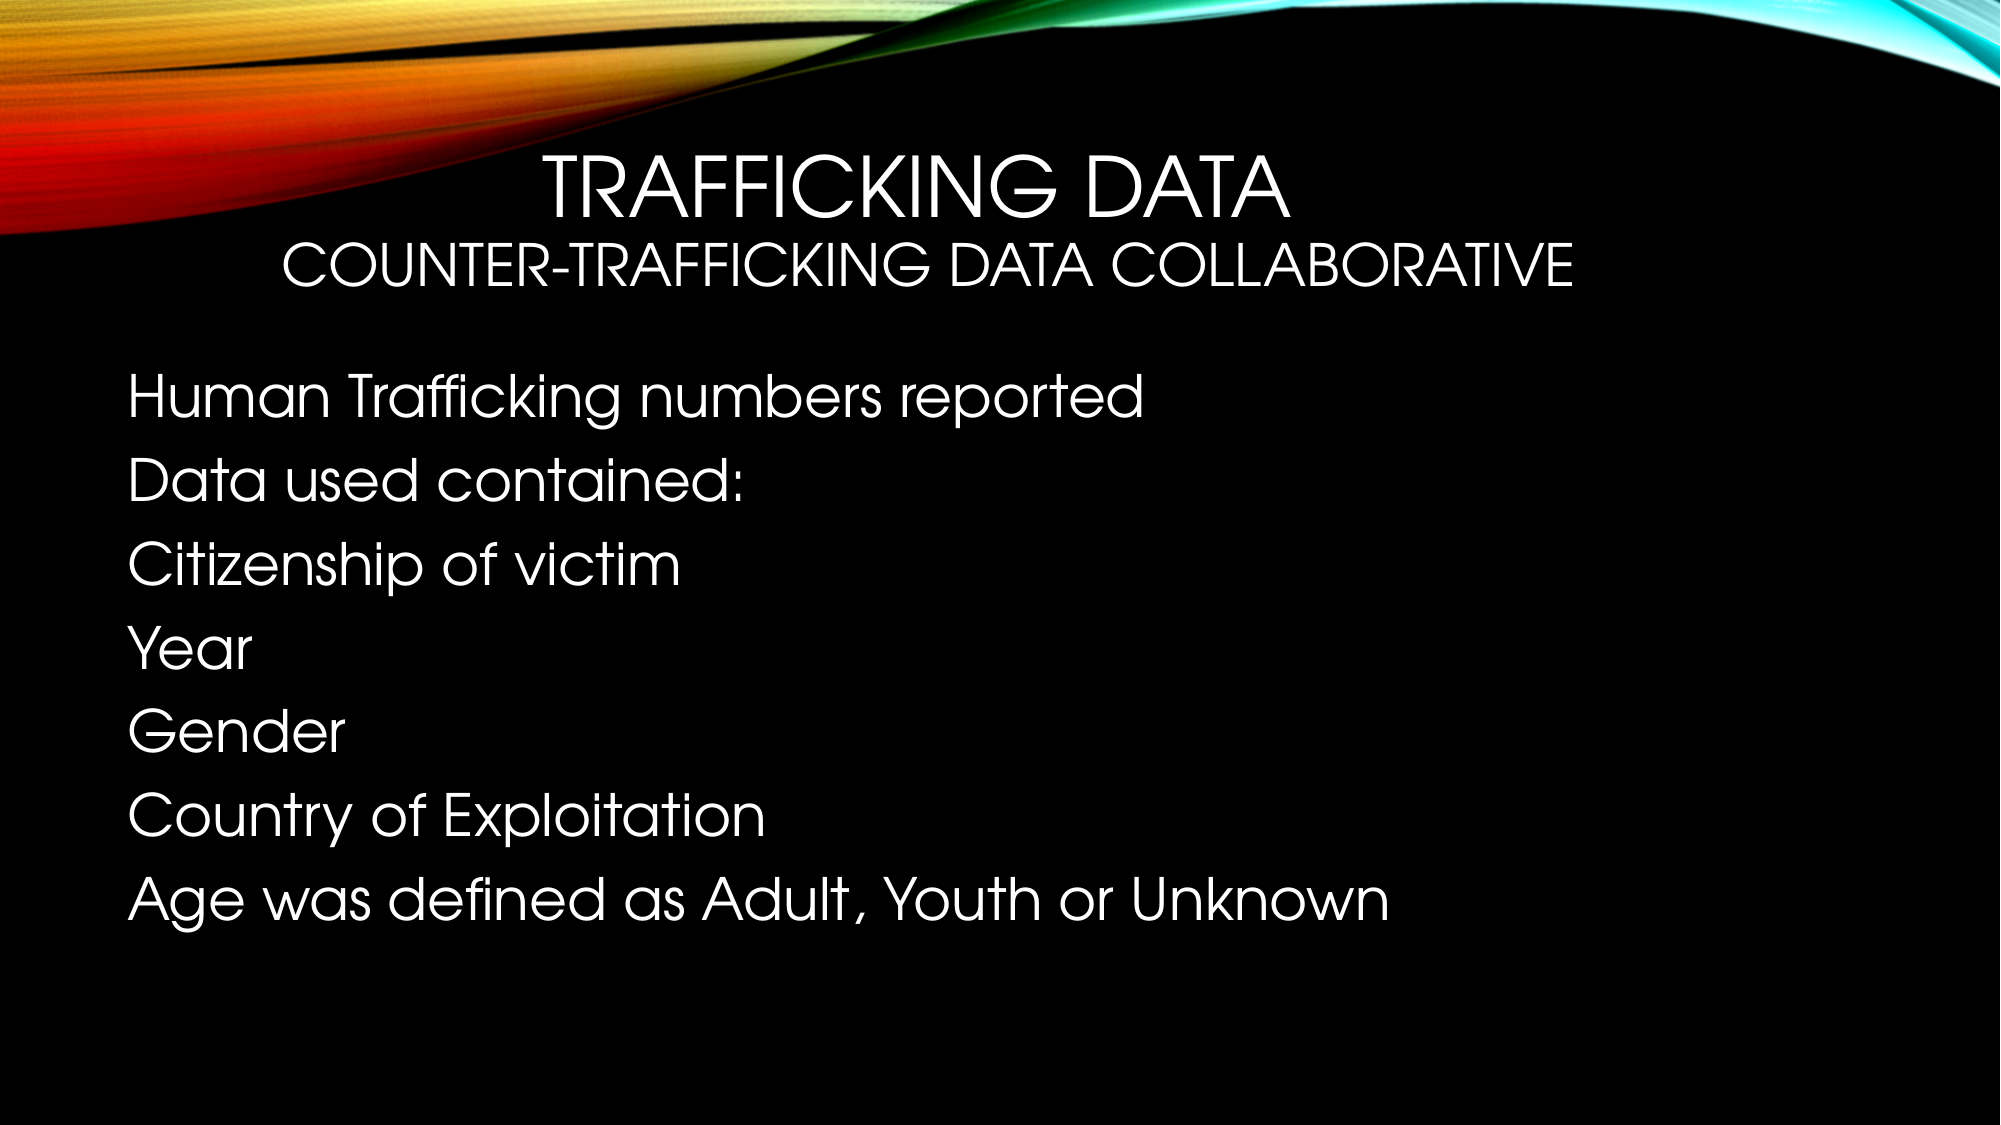

Trafficking Data
Counter-Trafficking Data Collaborative

Human Trafficking numbers reported
Data used contained:
Citizenship of victim
Year
Gender
Country of Exploitation
Age was defined as Adult, Youth or Unknown